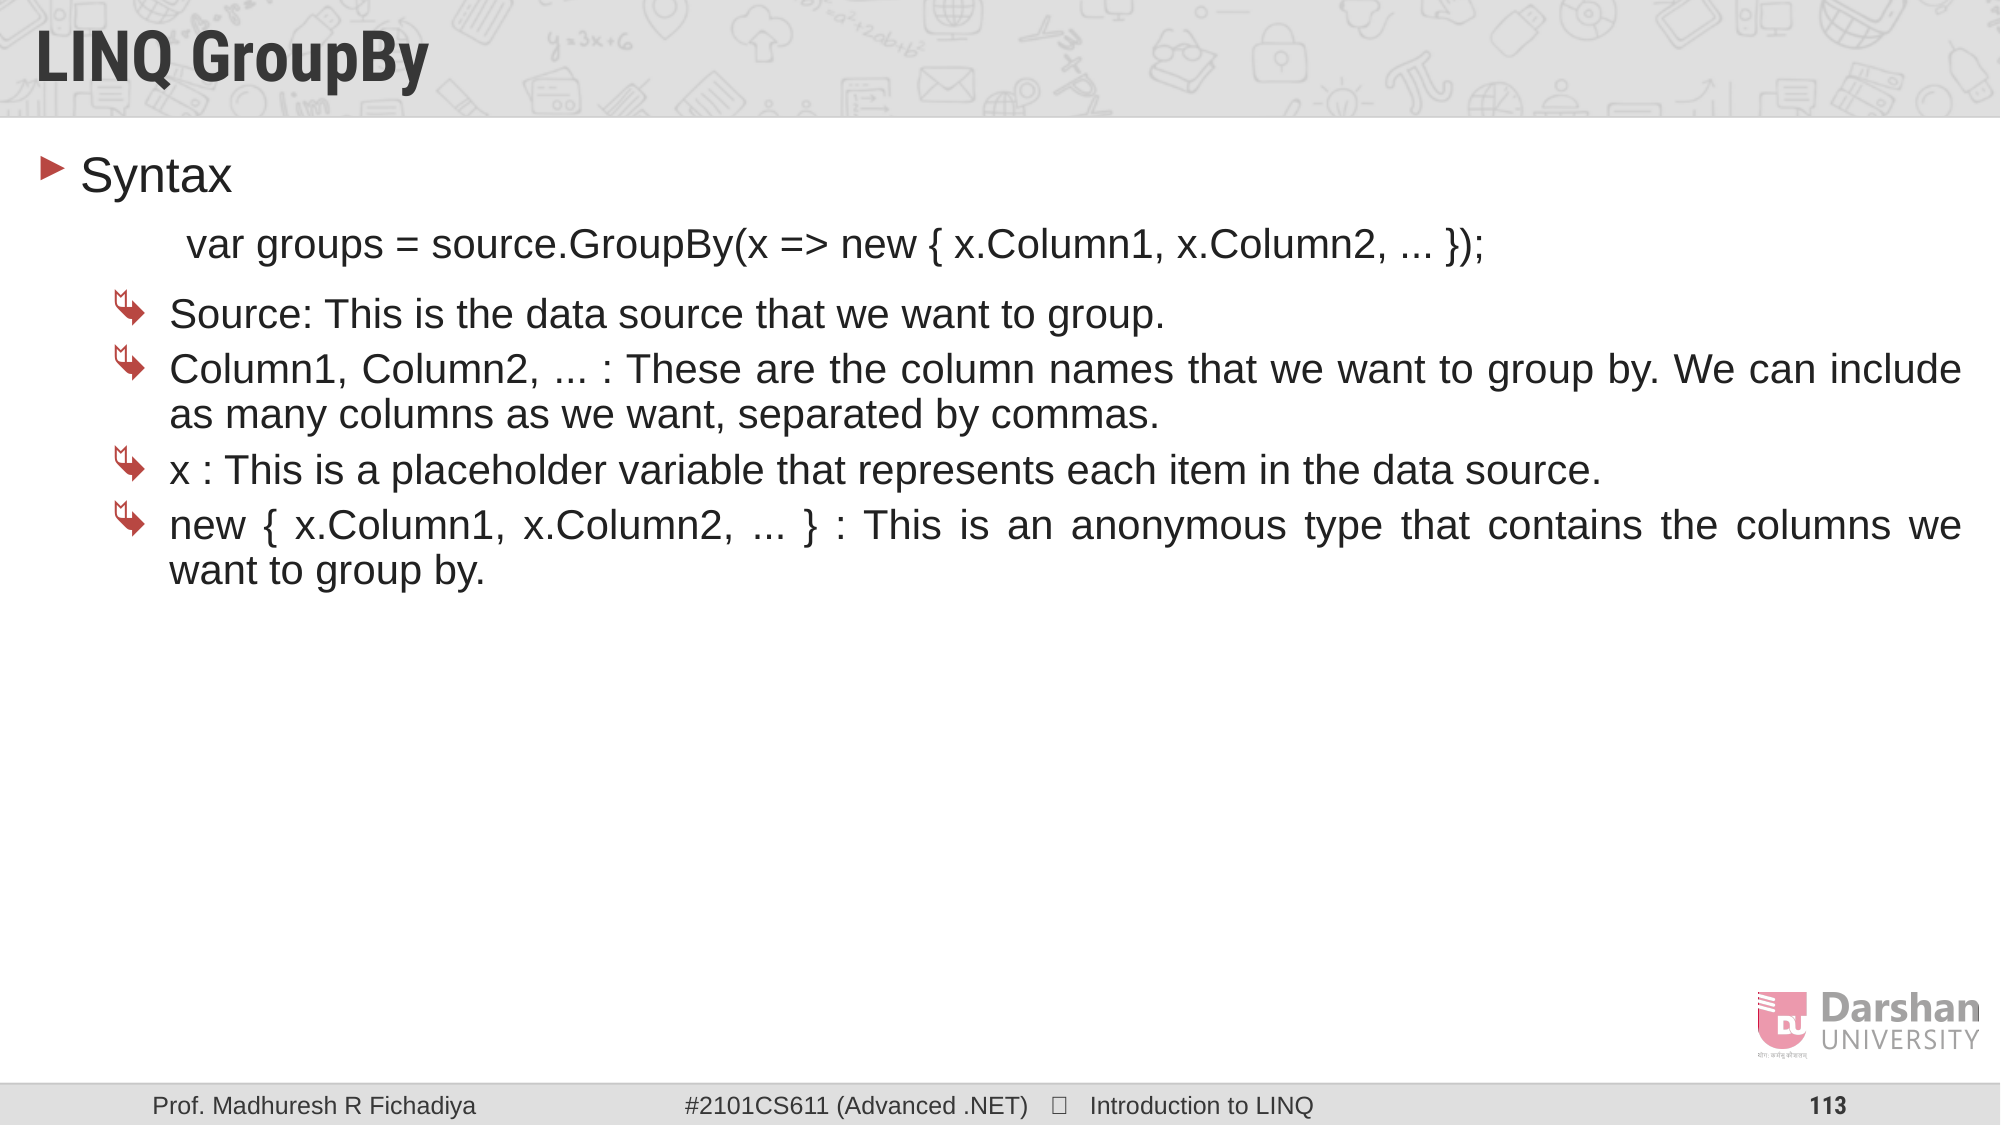

# LINQ GroupBy
Syntax
	var groups = source.GroupBy(x => new { x.Column1, x.Column2, ... });
Source: This is the data source that we want to group.
Column1, Column2, ... : These are the column names that we want to group by. We can include as many columns as we want, separated by commas.
x : This is a placeholder variable that represents each item in the data source.
new { x.Column1, x.Column2, ... } : This is an anonymous type that contains the columns we want to group by.